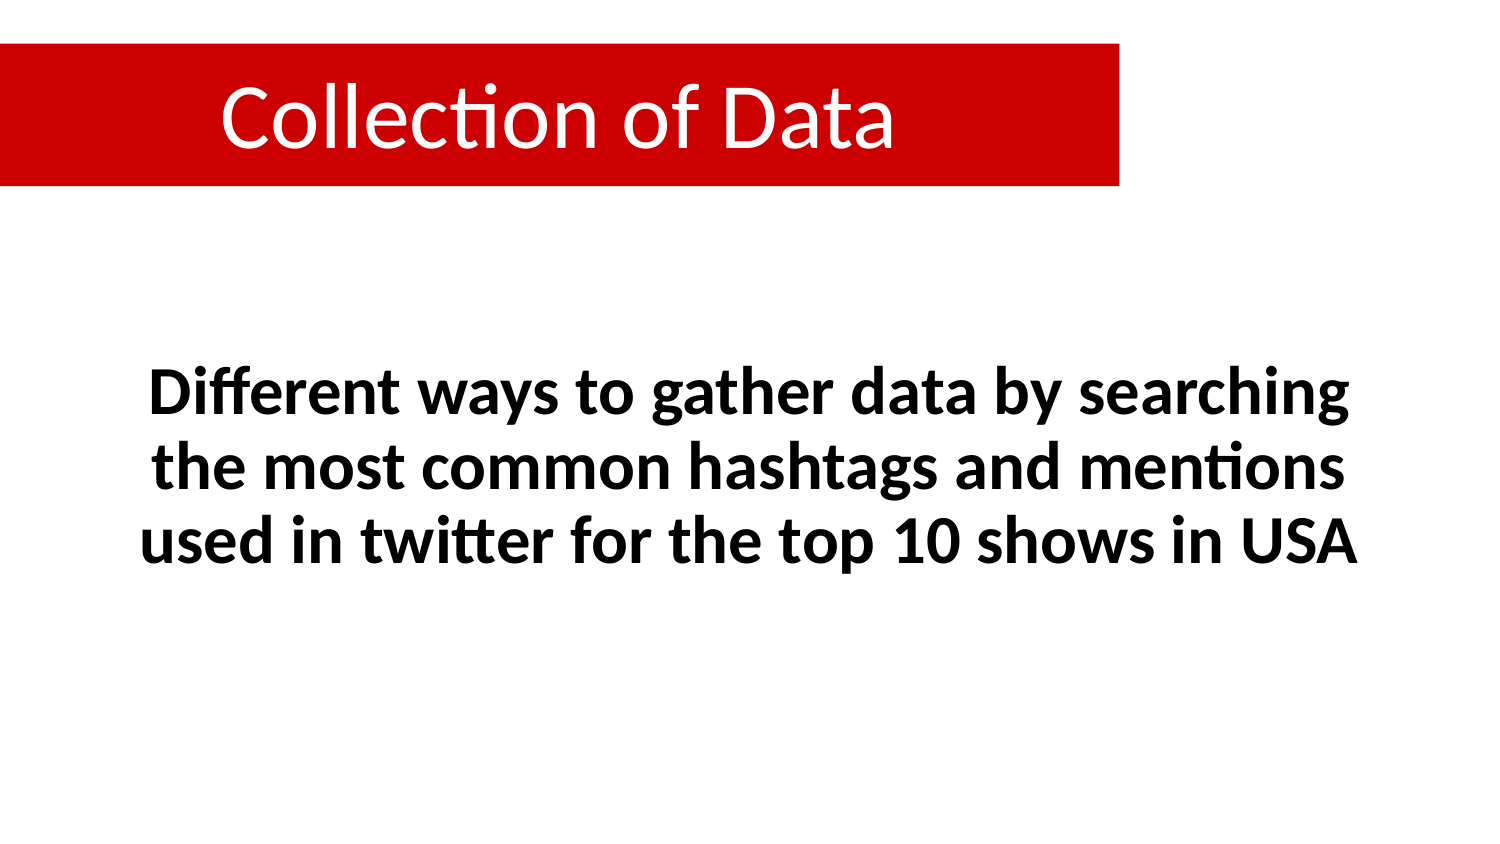

Collection of Data
# Different ways to gather data by searching the most common hashtags and mentions used in twitter for the top 10 shows in USA